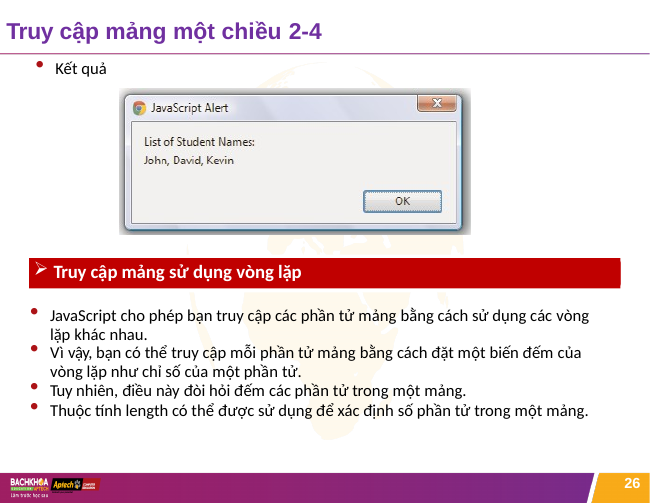

# Truy cập mảng một chiều 2-4
Kết quả

Truy cập mảng sử dụng vòng lặp

JavaScript cho phép bạn truy cập các phần tử mảng bằng cách sử dụng các vòng  lặp khác nhau.
Vì vậy, bạn có thể truy cập mỗi phần tử mảng bằng cách đặt một biến đếm của
vòng lặp như chỉ số của một phần tử.
Tuy nhiên, điều này đòi hỏi đếm các phần tử trong một mảng.
Thuộc tính length có thể được sử dụng để xác định số phần tử trong một mảng.

26